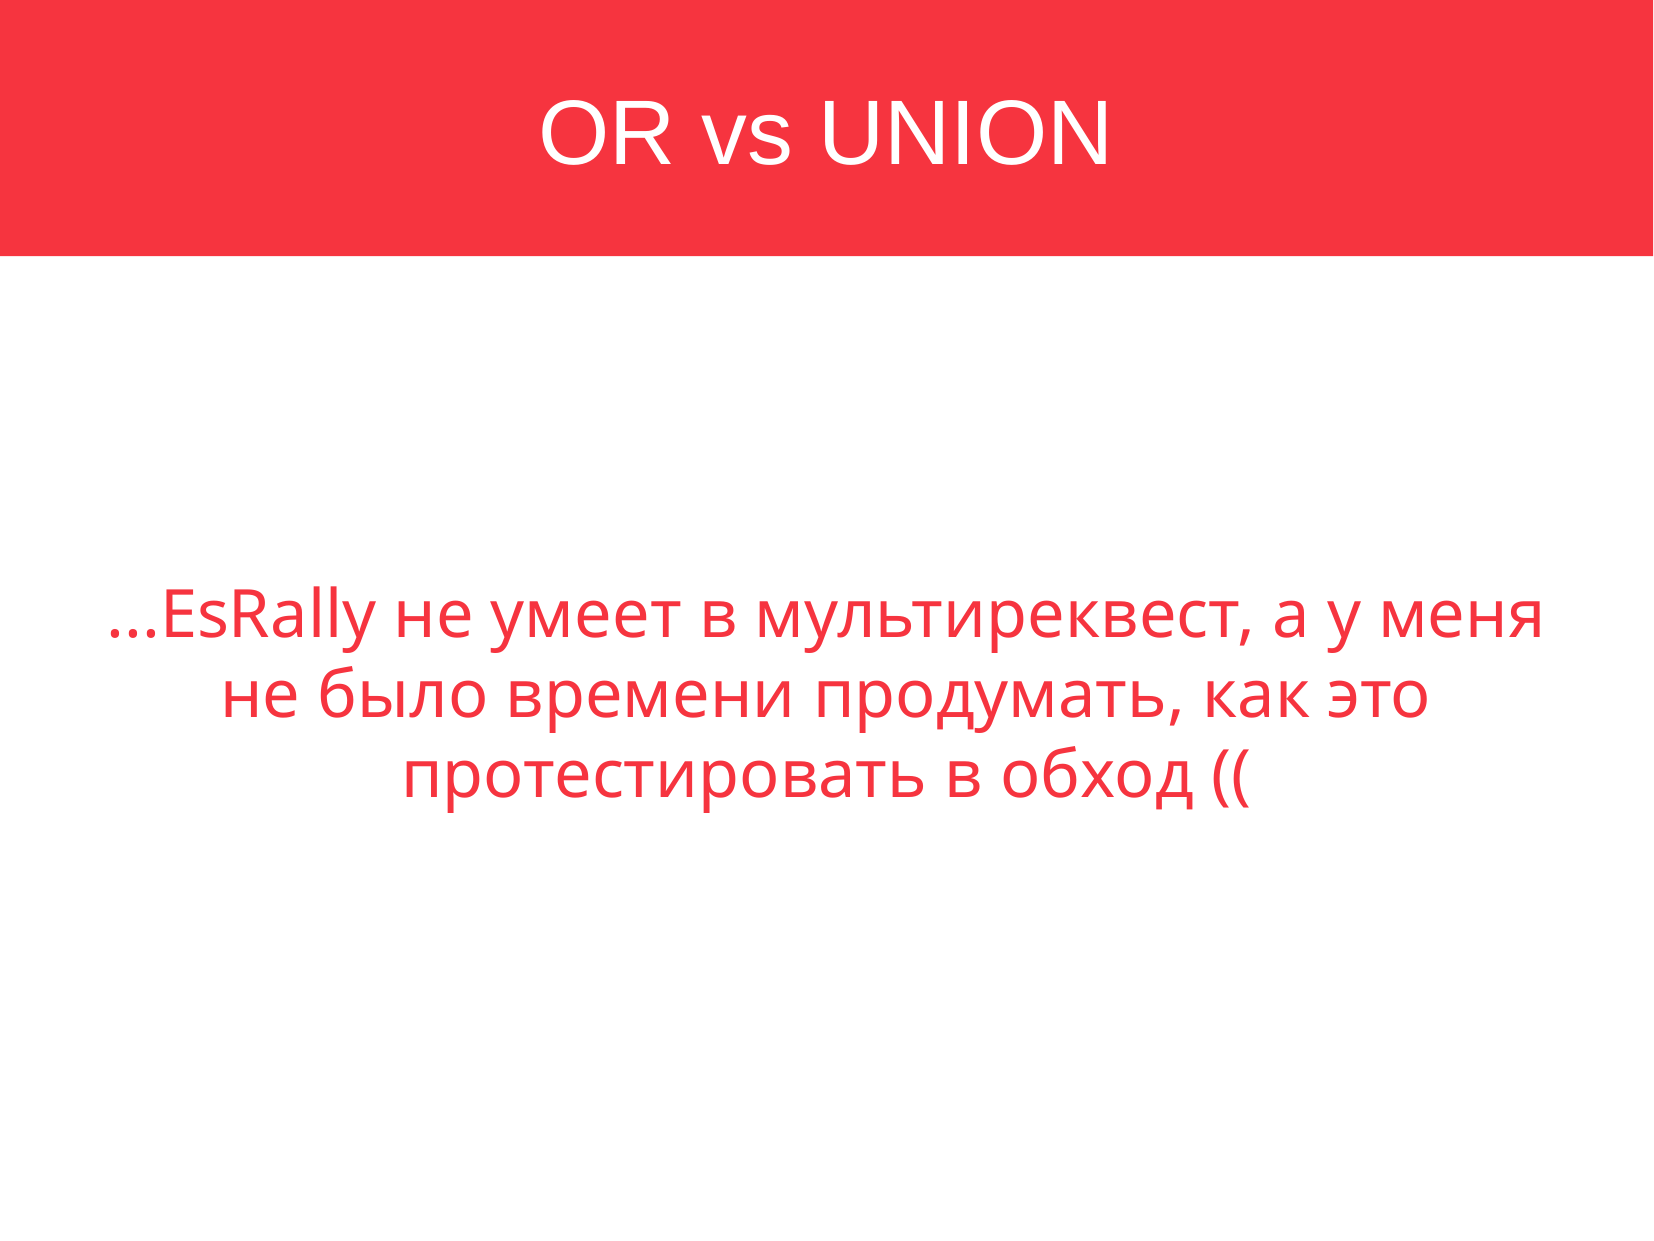

OR vs UNION
...EsRally не умеет в мультиреквест, а у меня не было времени продумать, как это протестировать в обход ((